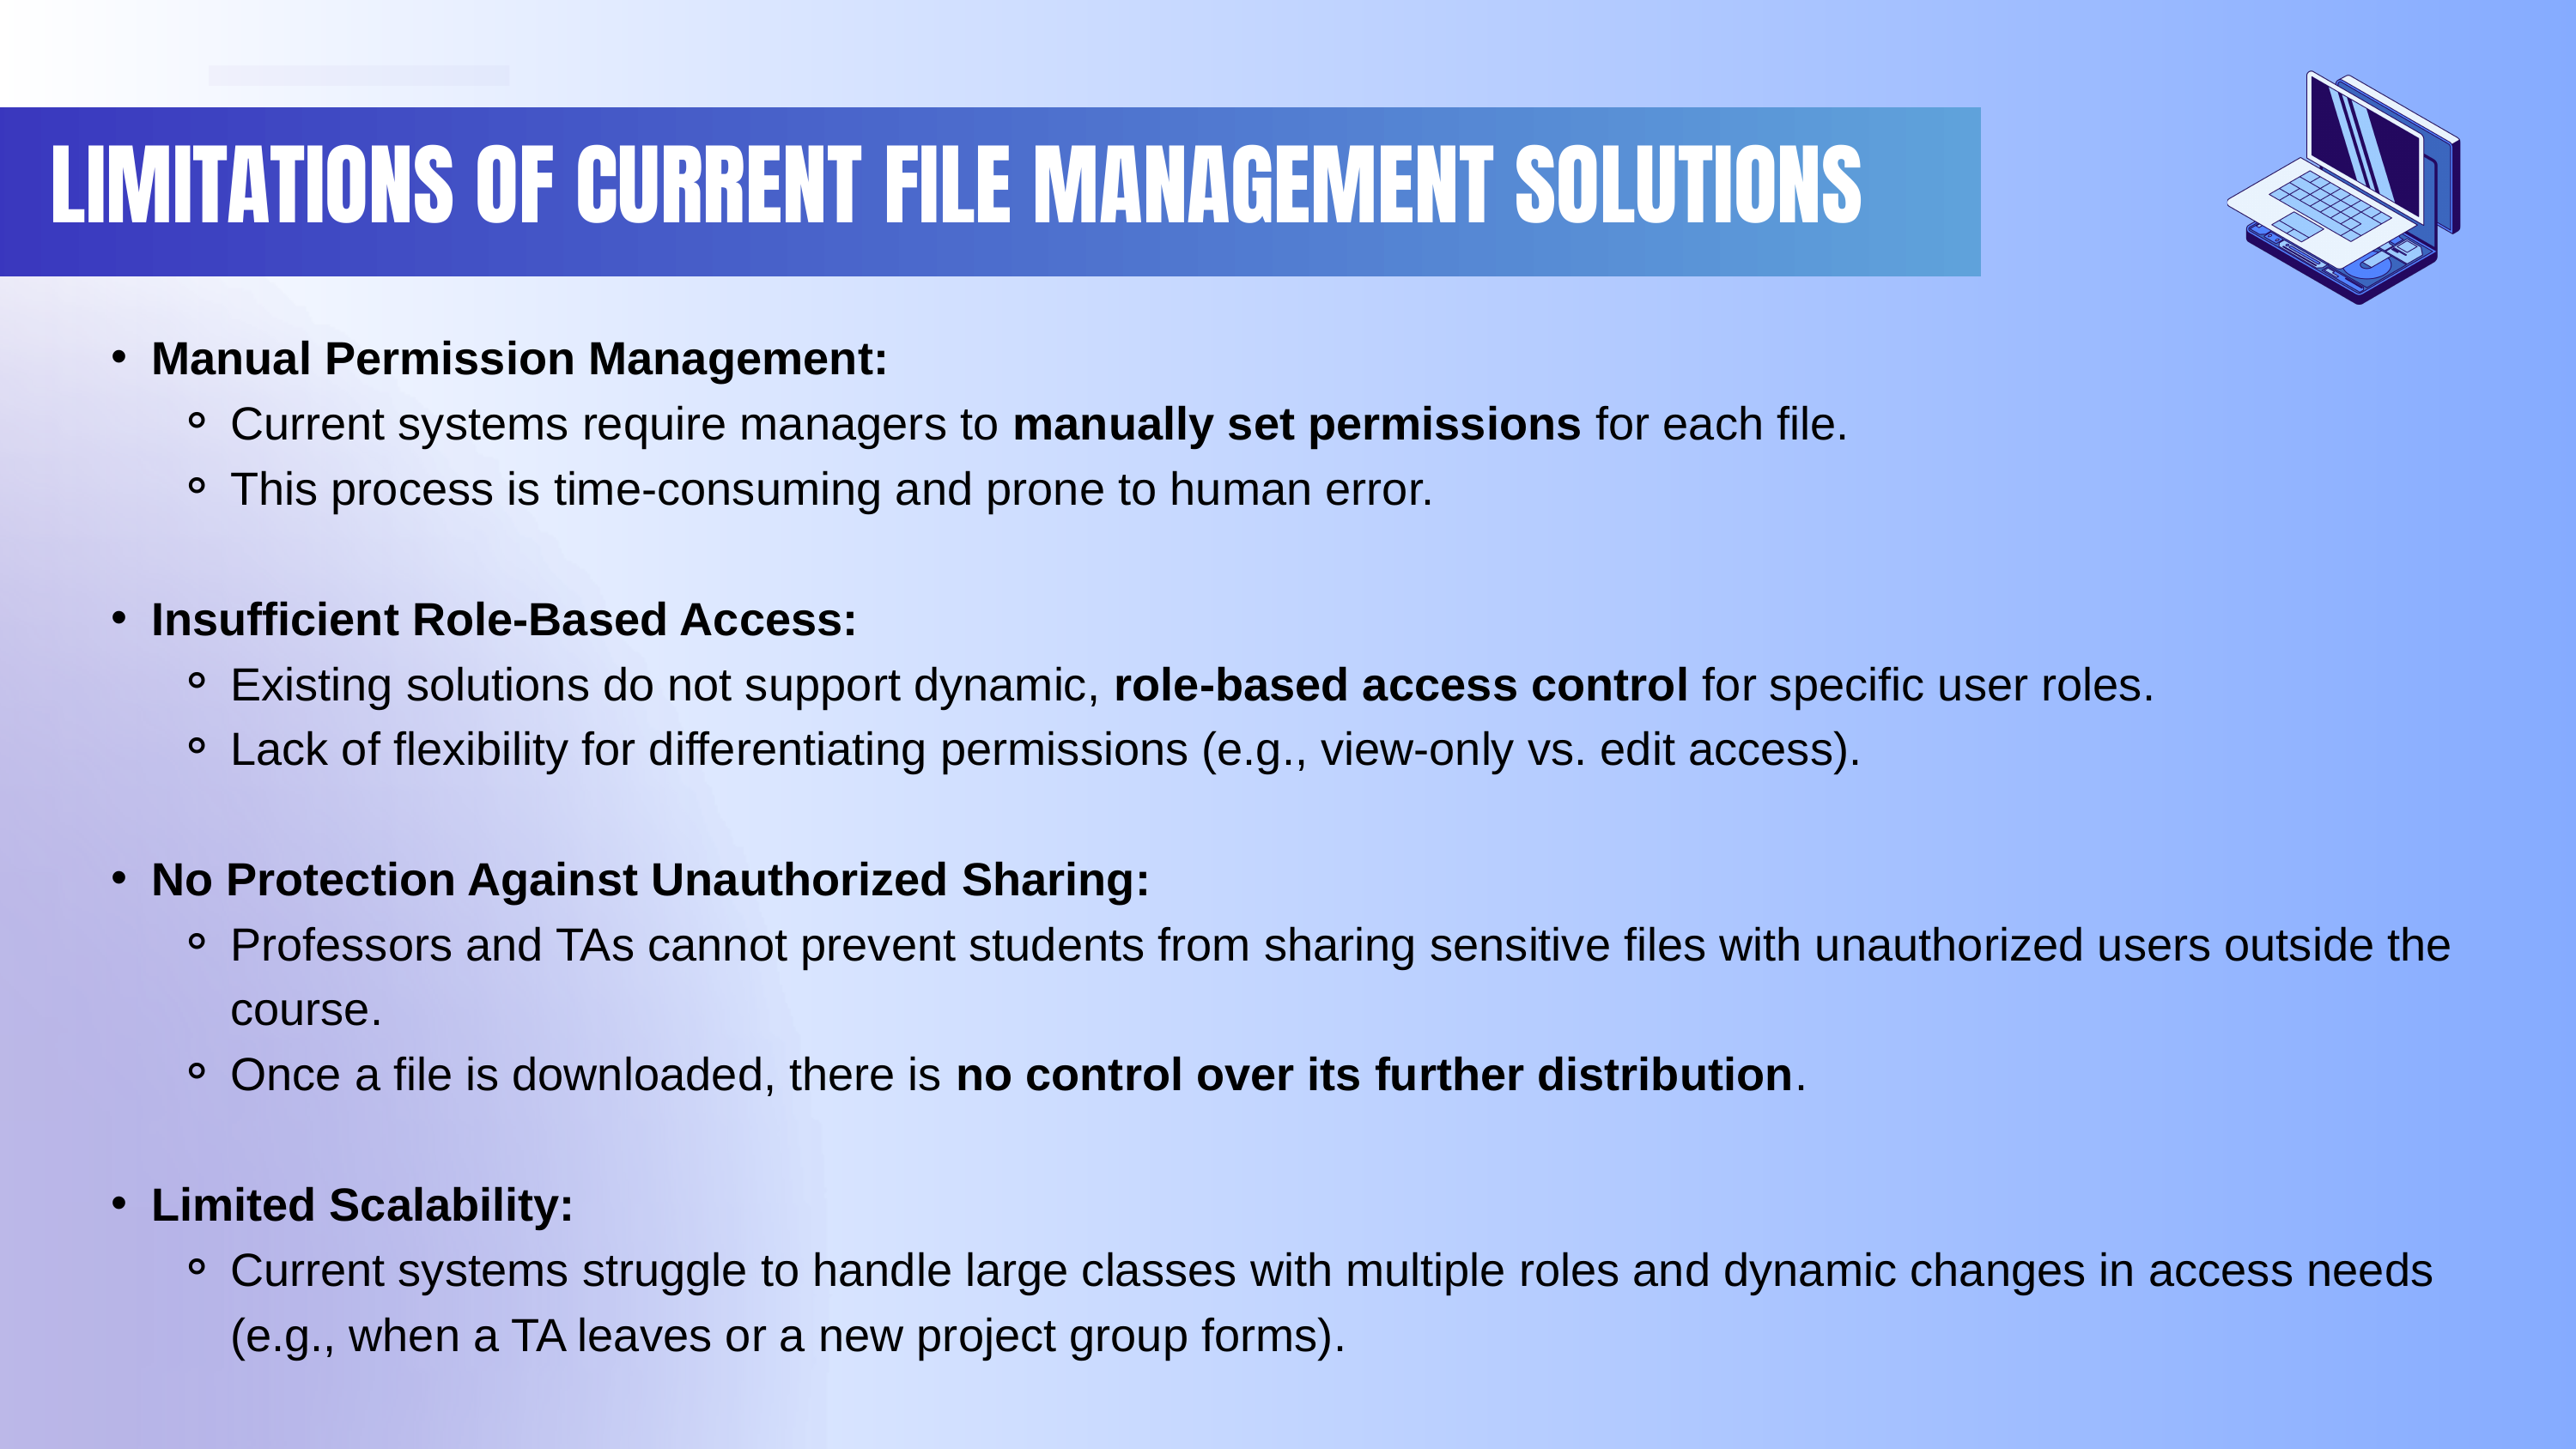

LIMITATIONS OF CURRENT FILE MANAGEMENT SOLUTIONS
Manual Permission Management:
Current systems require managers to manually set permissions for each file.
This process is time-consuming and prone to human error.

Insufficient Role-Based Access:
Existing solutions do not support dynamic, role-based access control for specific user roles.
Lack of flexibility for differentiating permissions (e.g., view-only vs. edit access).

No Protection Against Unauthorized Sharing:
Professors and TAs cannot prevent students from sharing sensitive files with unauthorized users outside the course.
Once a file is downloaded, there is no control over its further distribution.

Limited Scalability:
Current systems struggle to handle large classes with multiple roles and dynamic changes in access needs (e.g., when a TA leaves or a new project group forms).